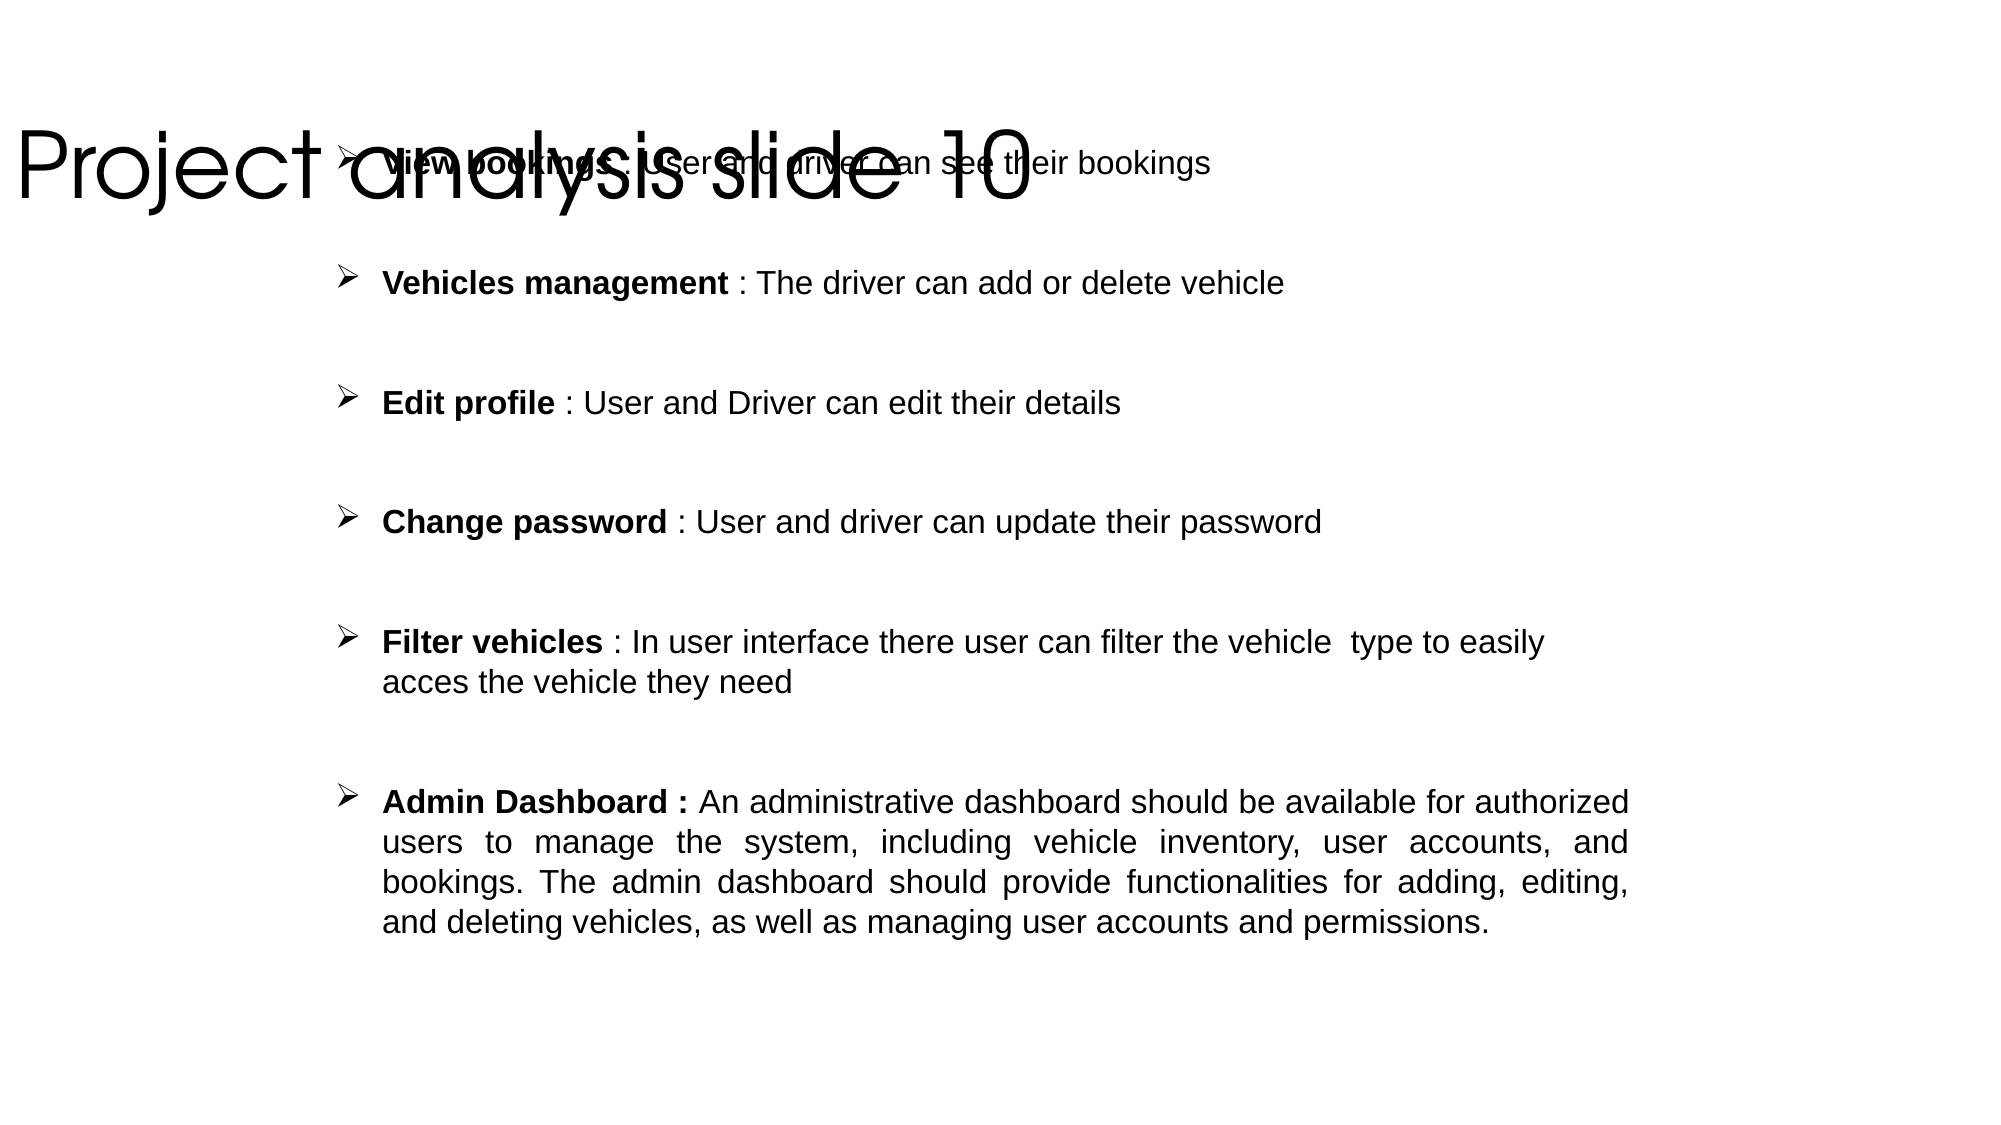

Project analysis slide 10

View bookings : User and driver can see their bookings

Vehicles management : The driver can add or delete vehicle

Edit profile : User and Driver can edit their details

Change password : User and driver can update their password

Filter vehicles : In user interface there user can filter the vehicle  type to easily acces the vehicle they need

Admin Dashboard : An administrative dashboard should be available for authorized users to manage the system, including vehicle inventory, user accounts, and bookings. The admin dashboard should provide functionalities for adding, editing, and deleting vehicles, as well as managing user accounts and permissions.